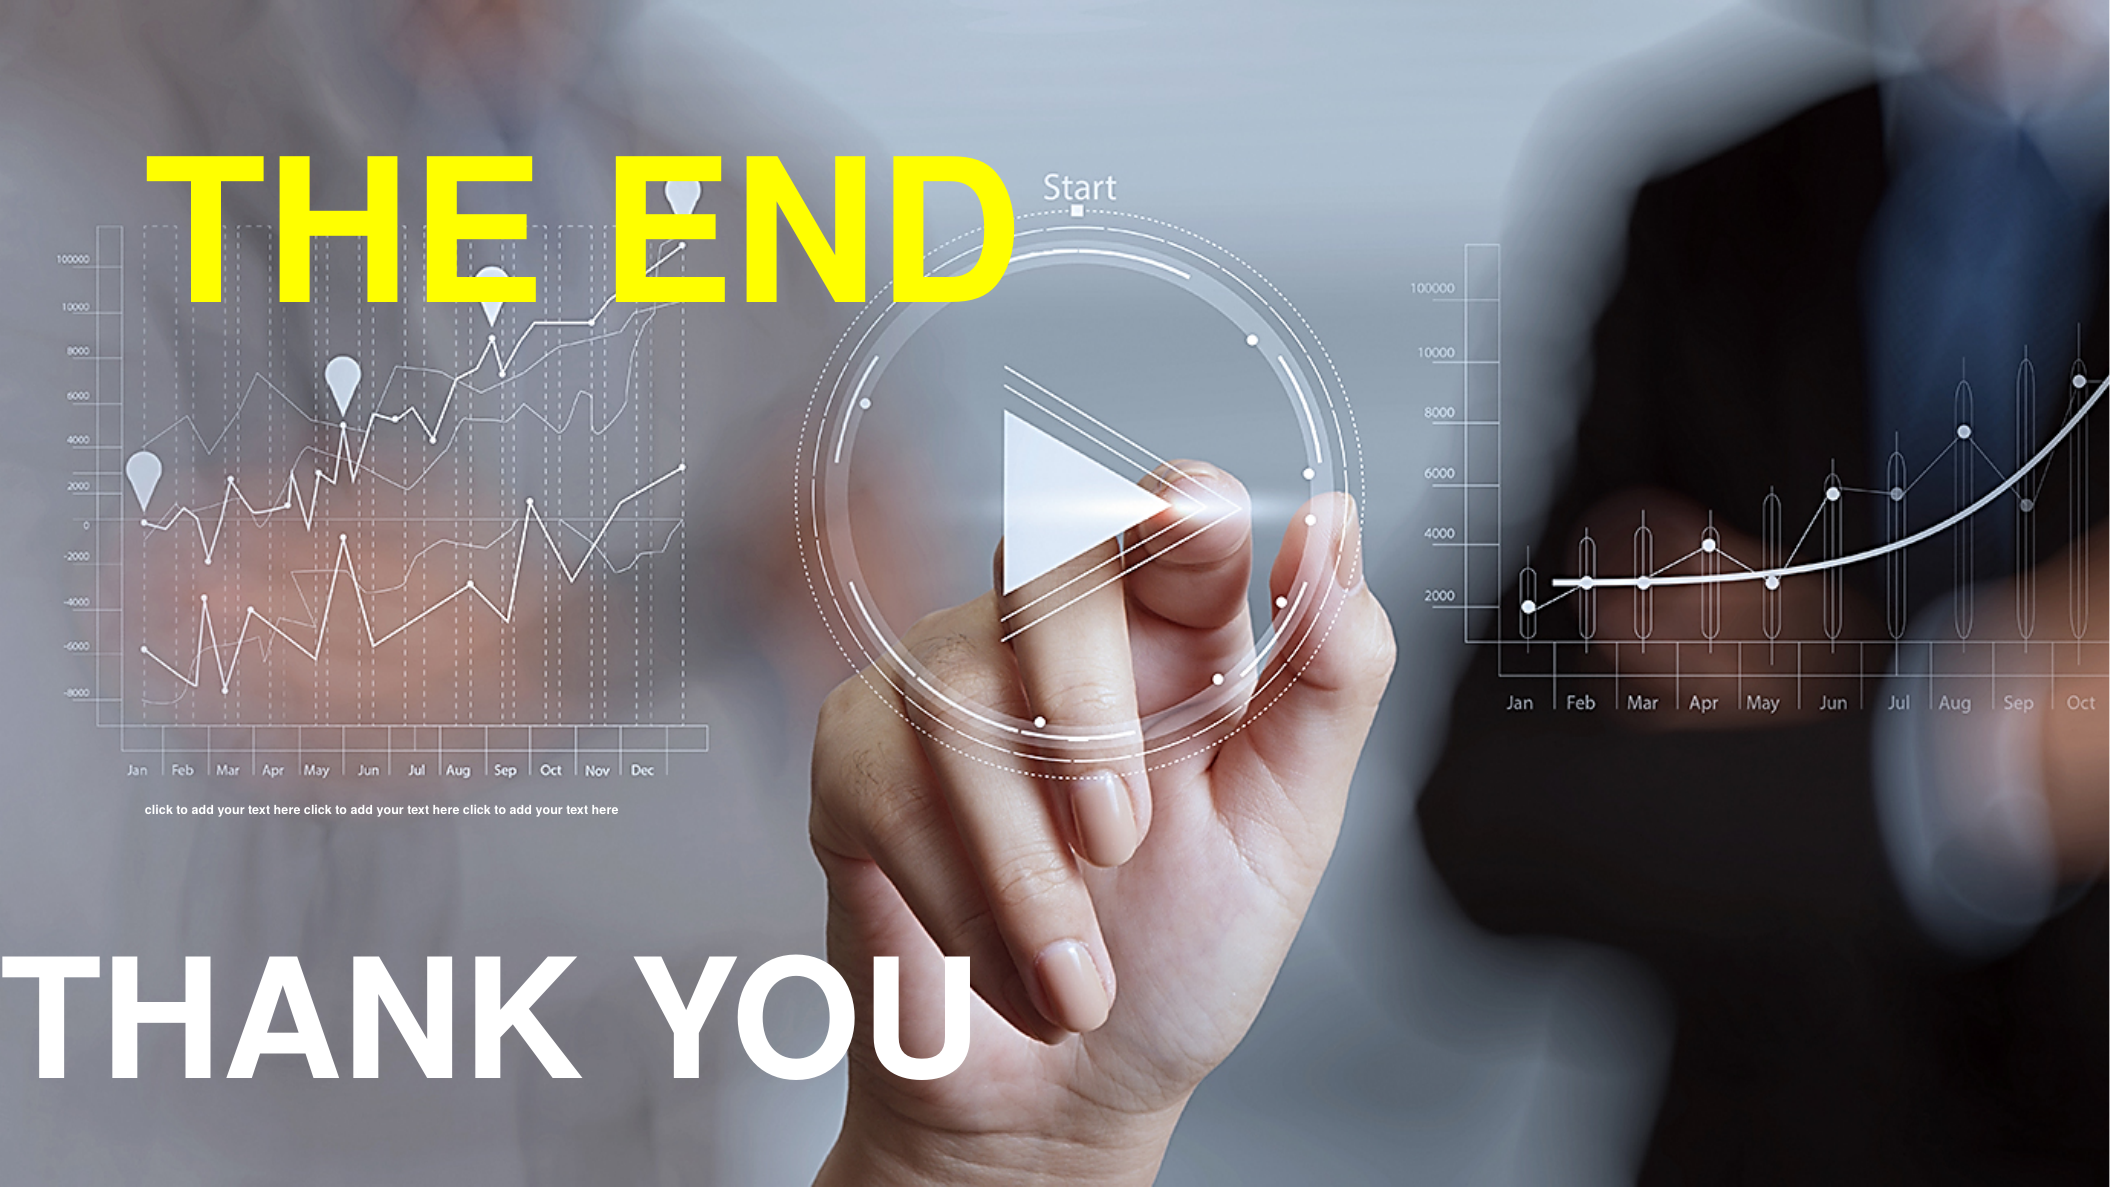

THE END
click to add your text here click to add your text here click to add your text here
THANK YOU